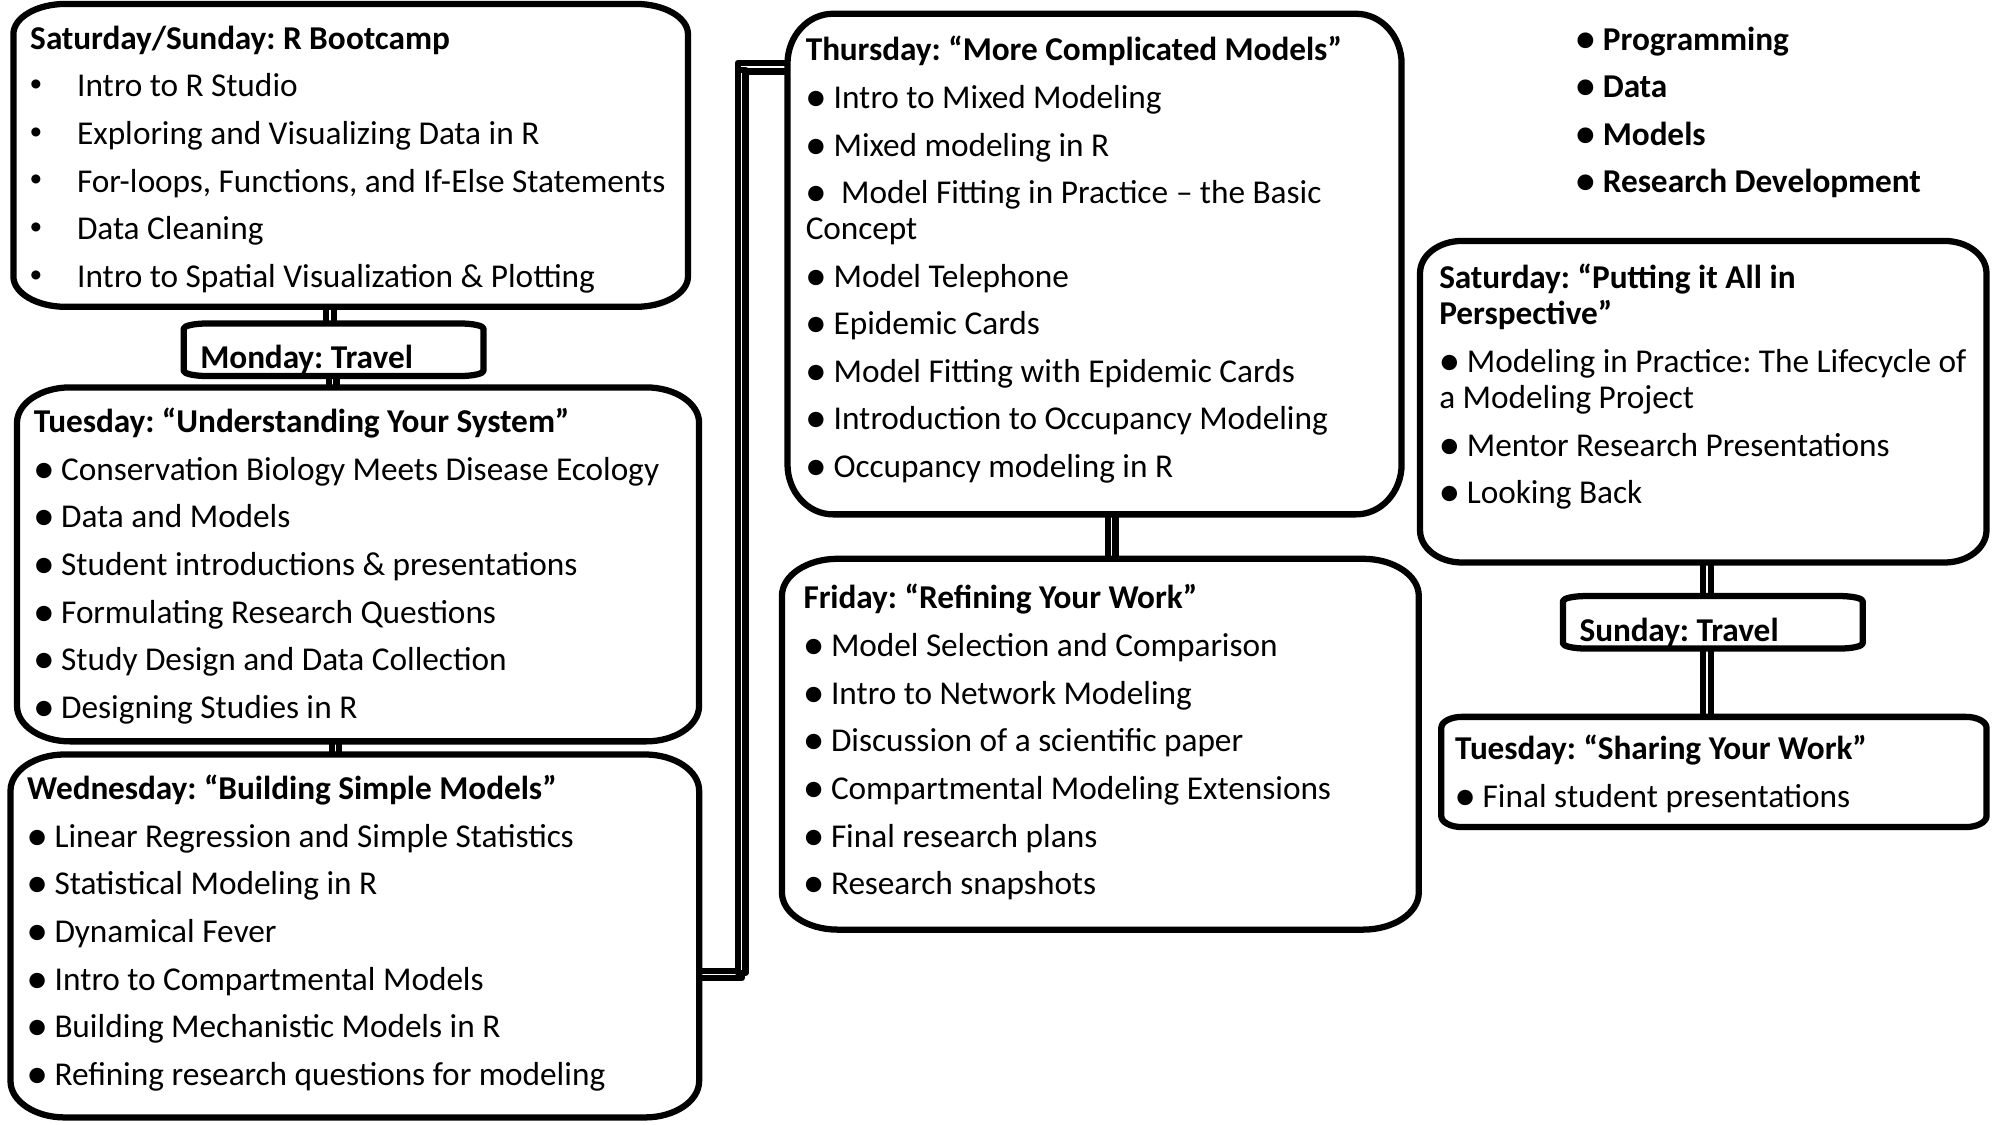

Saturday/Sunday: R Bootcamp
Intro to R Studio
Exploring and Visualizing Data in R
For-loops, Functions, and If-Else Statements
Data Cleaning
Intro to Spatial Visualization & Plotting

● Programming
● Data
● Models
● Research Development

Thursday: “More Complicated Models”
● Intro to Mixed Modeling
● Mixed modeling in R
●  Model Fitting in Practice – the Basic Concept
● Model Telephone
● Epidemic Cards
● Model Fitting with Epidemic Cards
● Introduction to Occupancy Modeling
● Occupancy modeling in R

Saturday: “Putting it All in Perspective”
● Modeling in Practice: The Lifecycle of a Modeling Project
● Mentor Research Presentations
● Looking Back

Monday: Travel
Tuesday: “Understanding Your System”
● Conservation Biology Meets Disease Ecology
● Data and Models
● Student introductions & presentations
● Formulating Research Questions
● Study Design and Data Collection
● Designing Studies in R

Friday: “Refining Your Work”
● Model Selection and Comparison
● Intro to Network Modeling
● Discussion of a scientific paper
● Compartmental Modeling Extensions
● Final research plans
● Research snapshots

Sunday: Travel

Tuesday: “Sharing Your Work”
● Final student presentations
Wednesday: “Building Simple Models”
● Linear Regression and Simple Statistics
● Statistical Modeling in R
● Dynamical Fever
● Intro to Compartmental Models
● Building Mechanistic Models in R
● Refining research questions for modeling